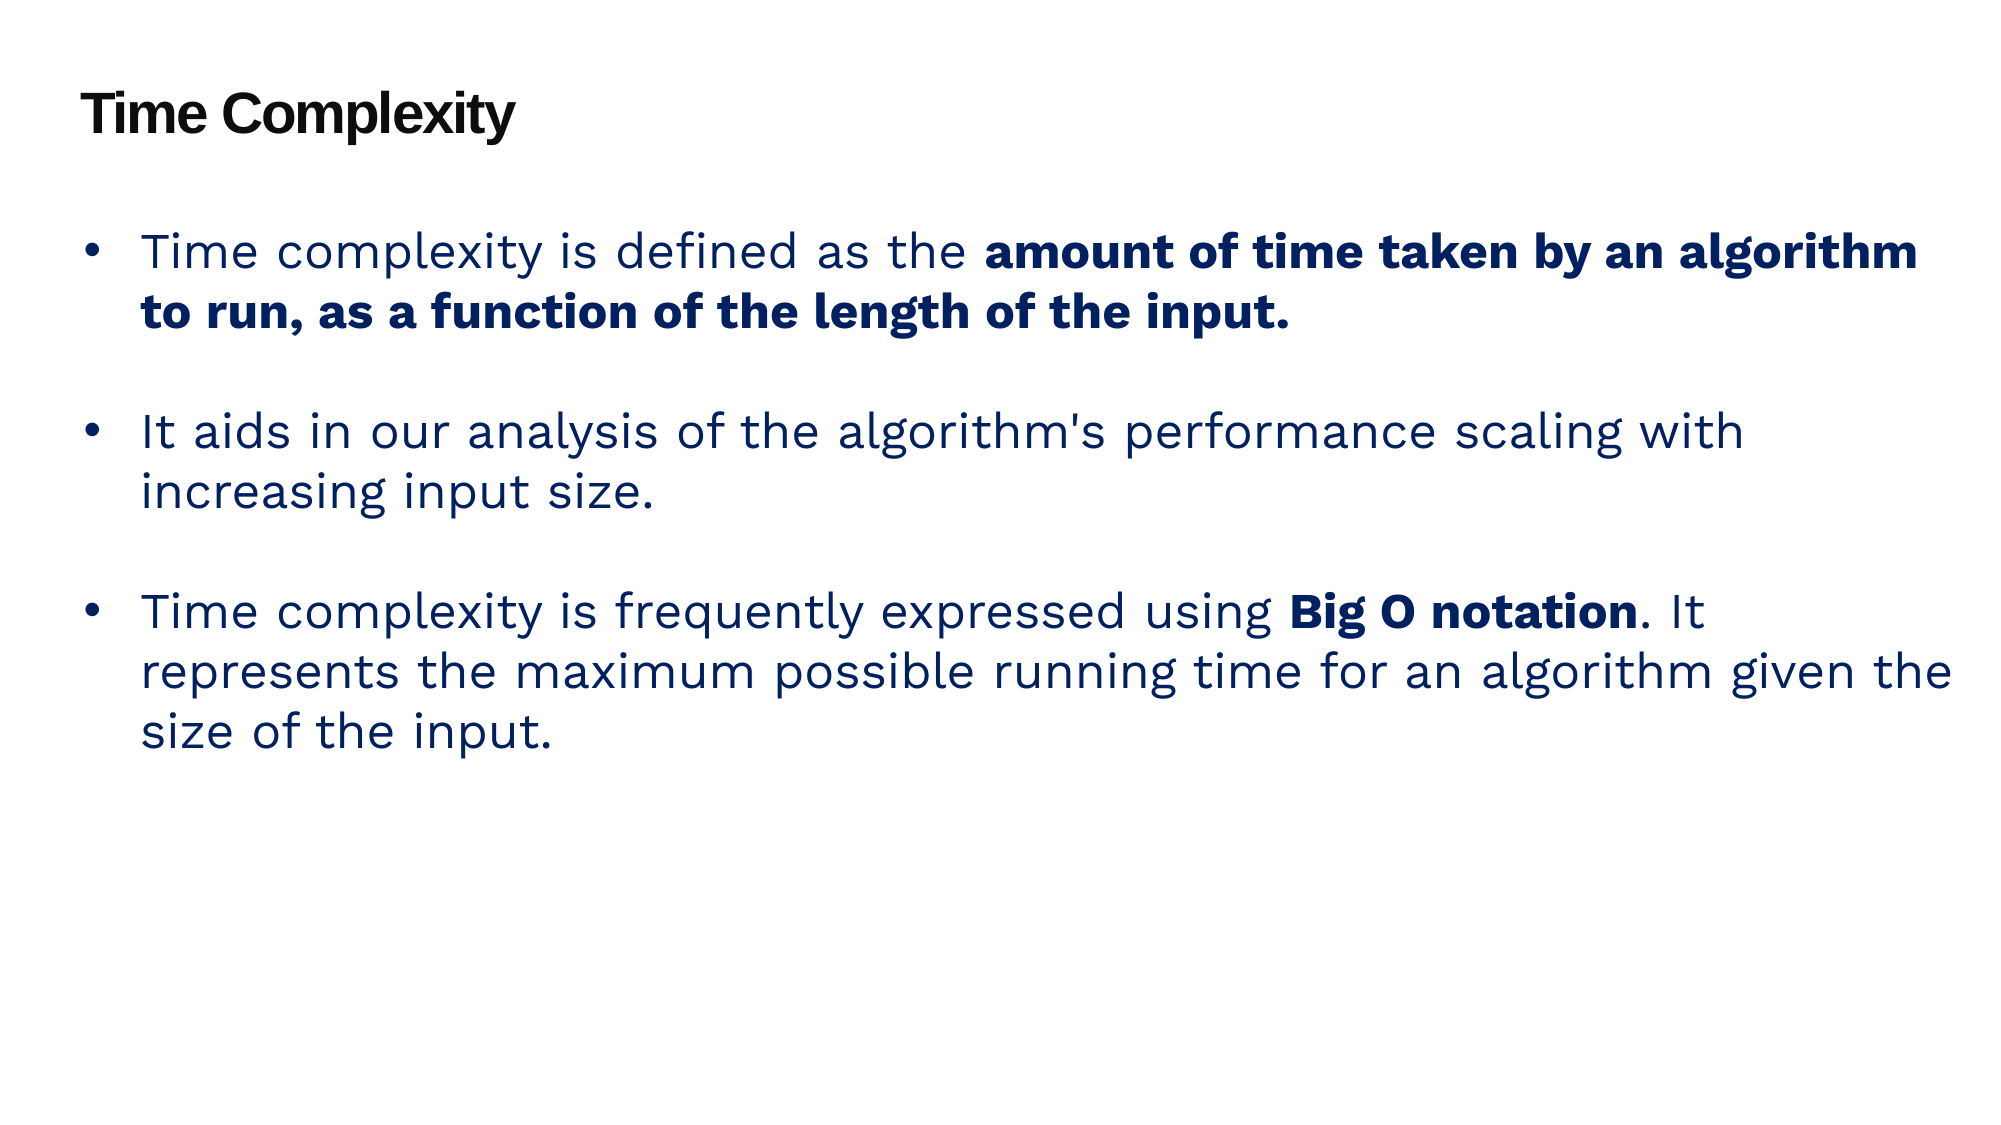

Time Complexity
Time complexity is defined as the amount of time taken by an algorithm to run, as a function of the length of the input.

It aids in our analysis of the algorithm's performance scaling with increasing input size.

Time complexity is frequently expressed using Big O notation. It represents the maximum possible running time for an algorithm given the size of the input.